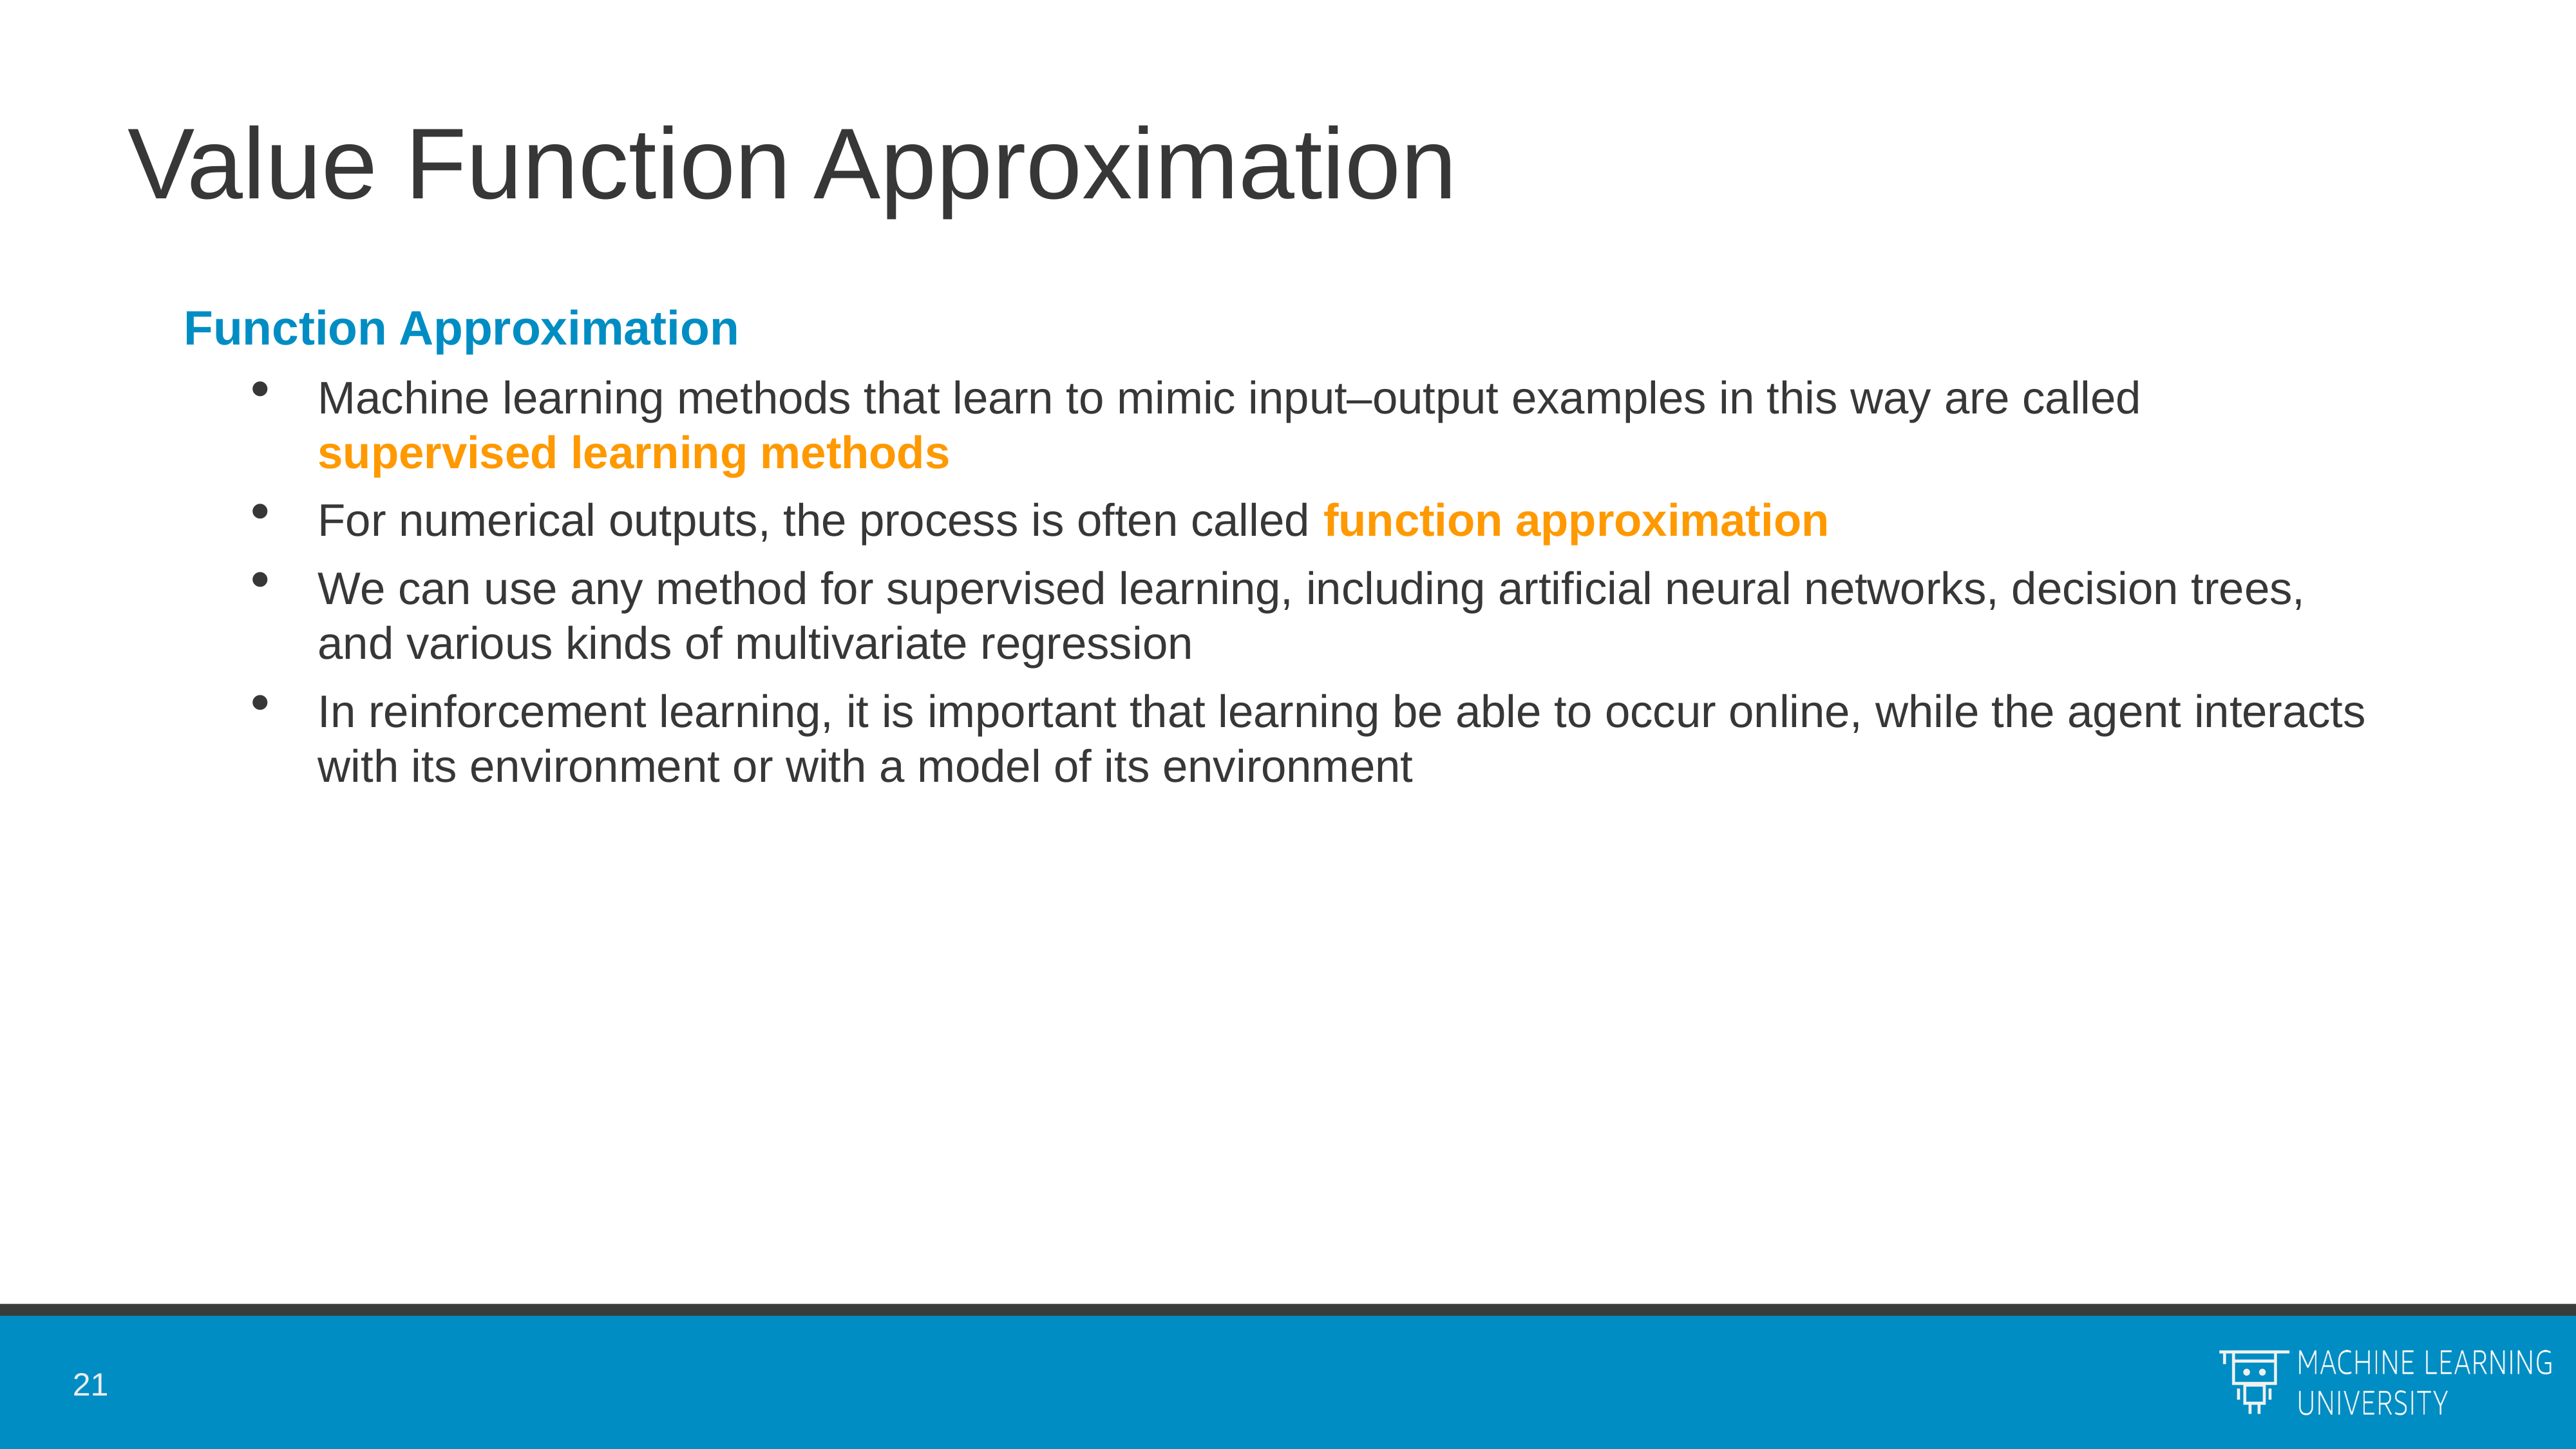

# Value Function Approximation
Function Approximation
Machine learning methods that learn to mimic input–output examples in this way are called supervised learning methods
For numerical outputs, the process is often called function approximation
We can use any method for supervised learning, including artificial neural networks, decision trees, and various kinds of multivariate regression
In reinforcement learning, it is important that learning be able to occur online, while the agent interacts with its environment or with a model of its environment
21